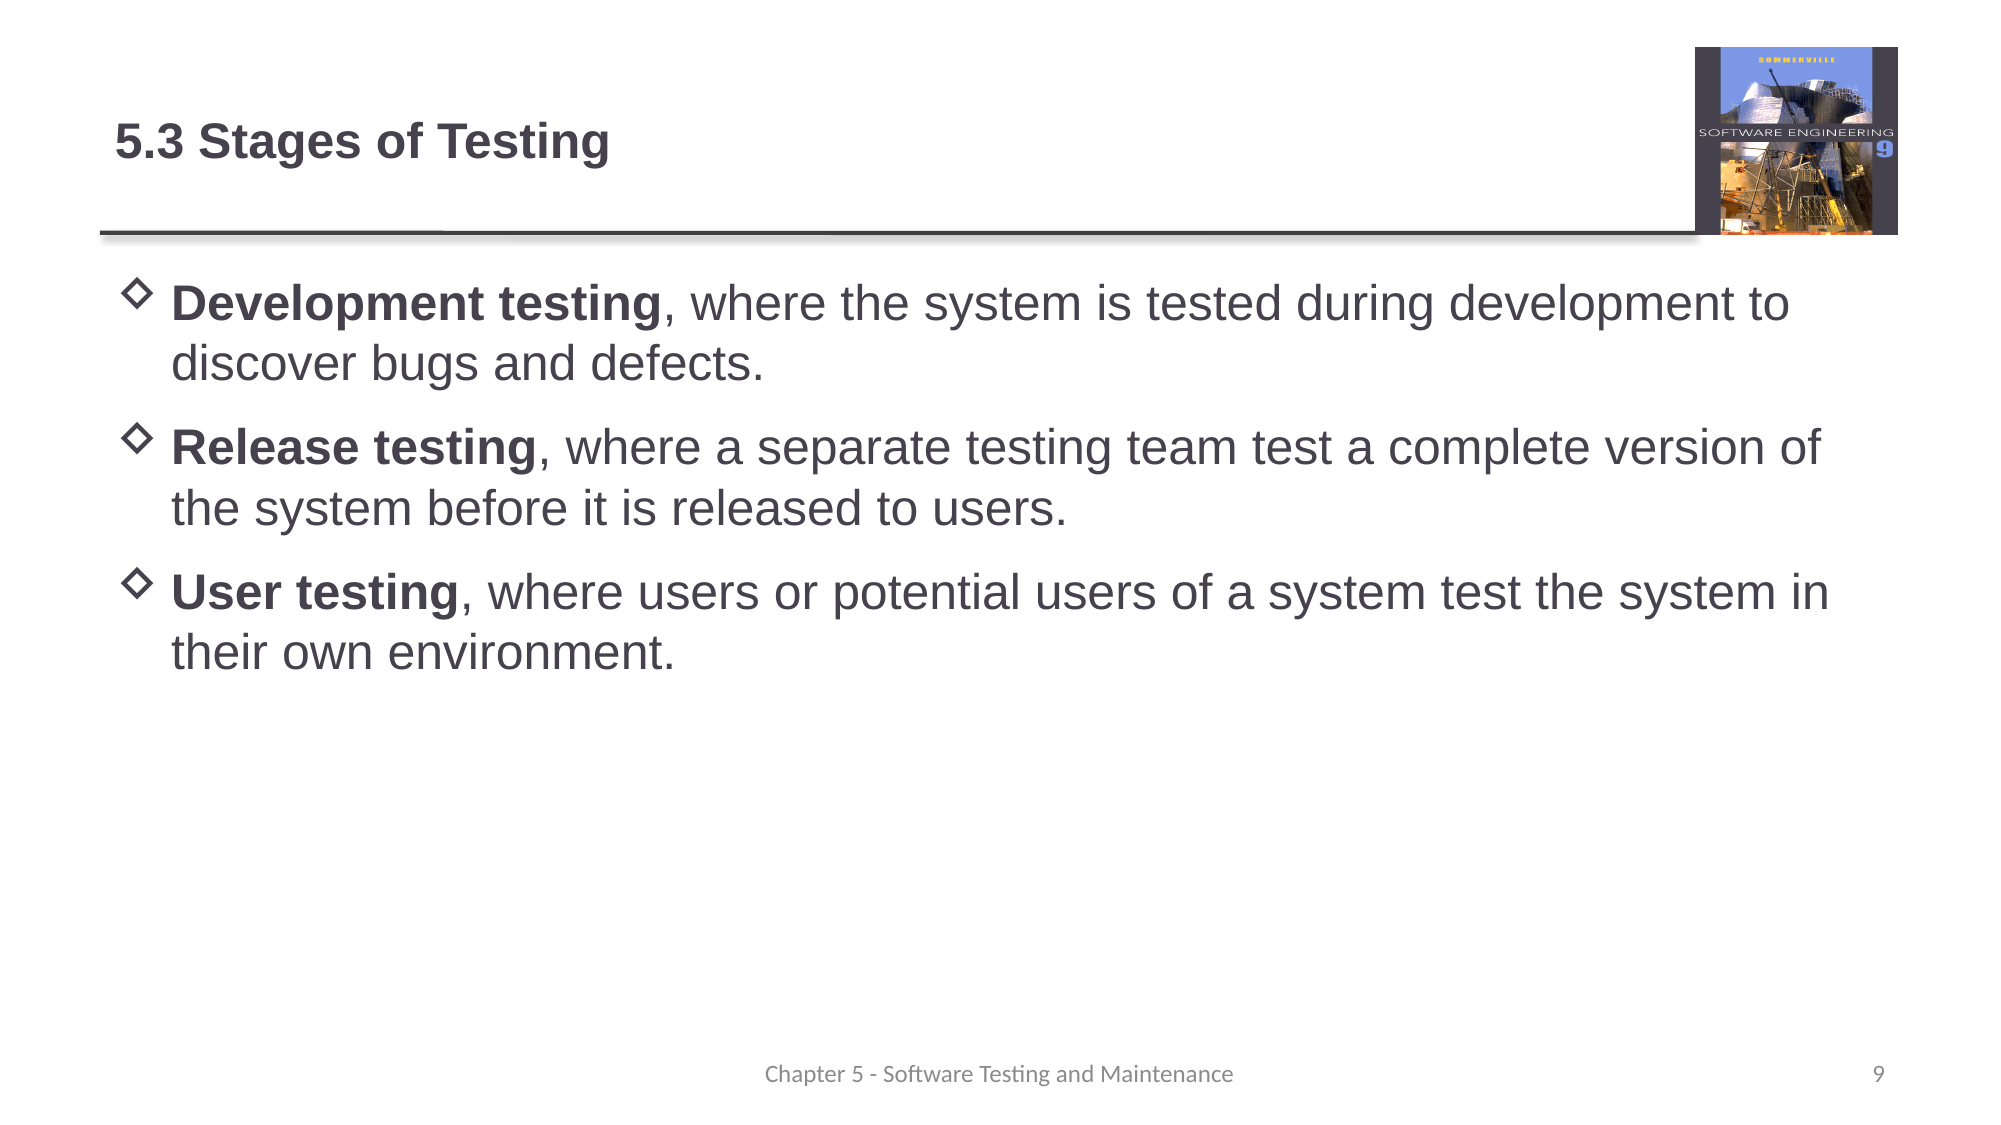

# 5.3 Stages of Testing
Development testing, where the system is tested during development to discover bugs and defects.
Release testing, where a separate testing team test a complete version of the system before it is released to users.
User testing, where users or potential users of a system test the system in their own environment.
Chapter 5 - Software Testing and Maintenance
9